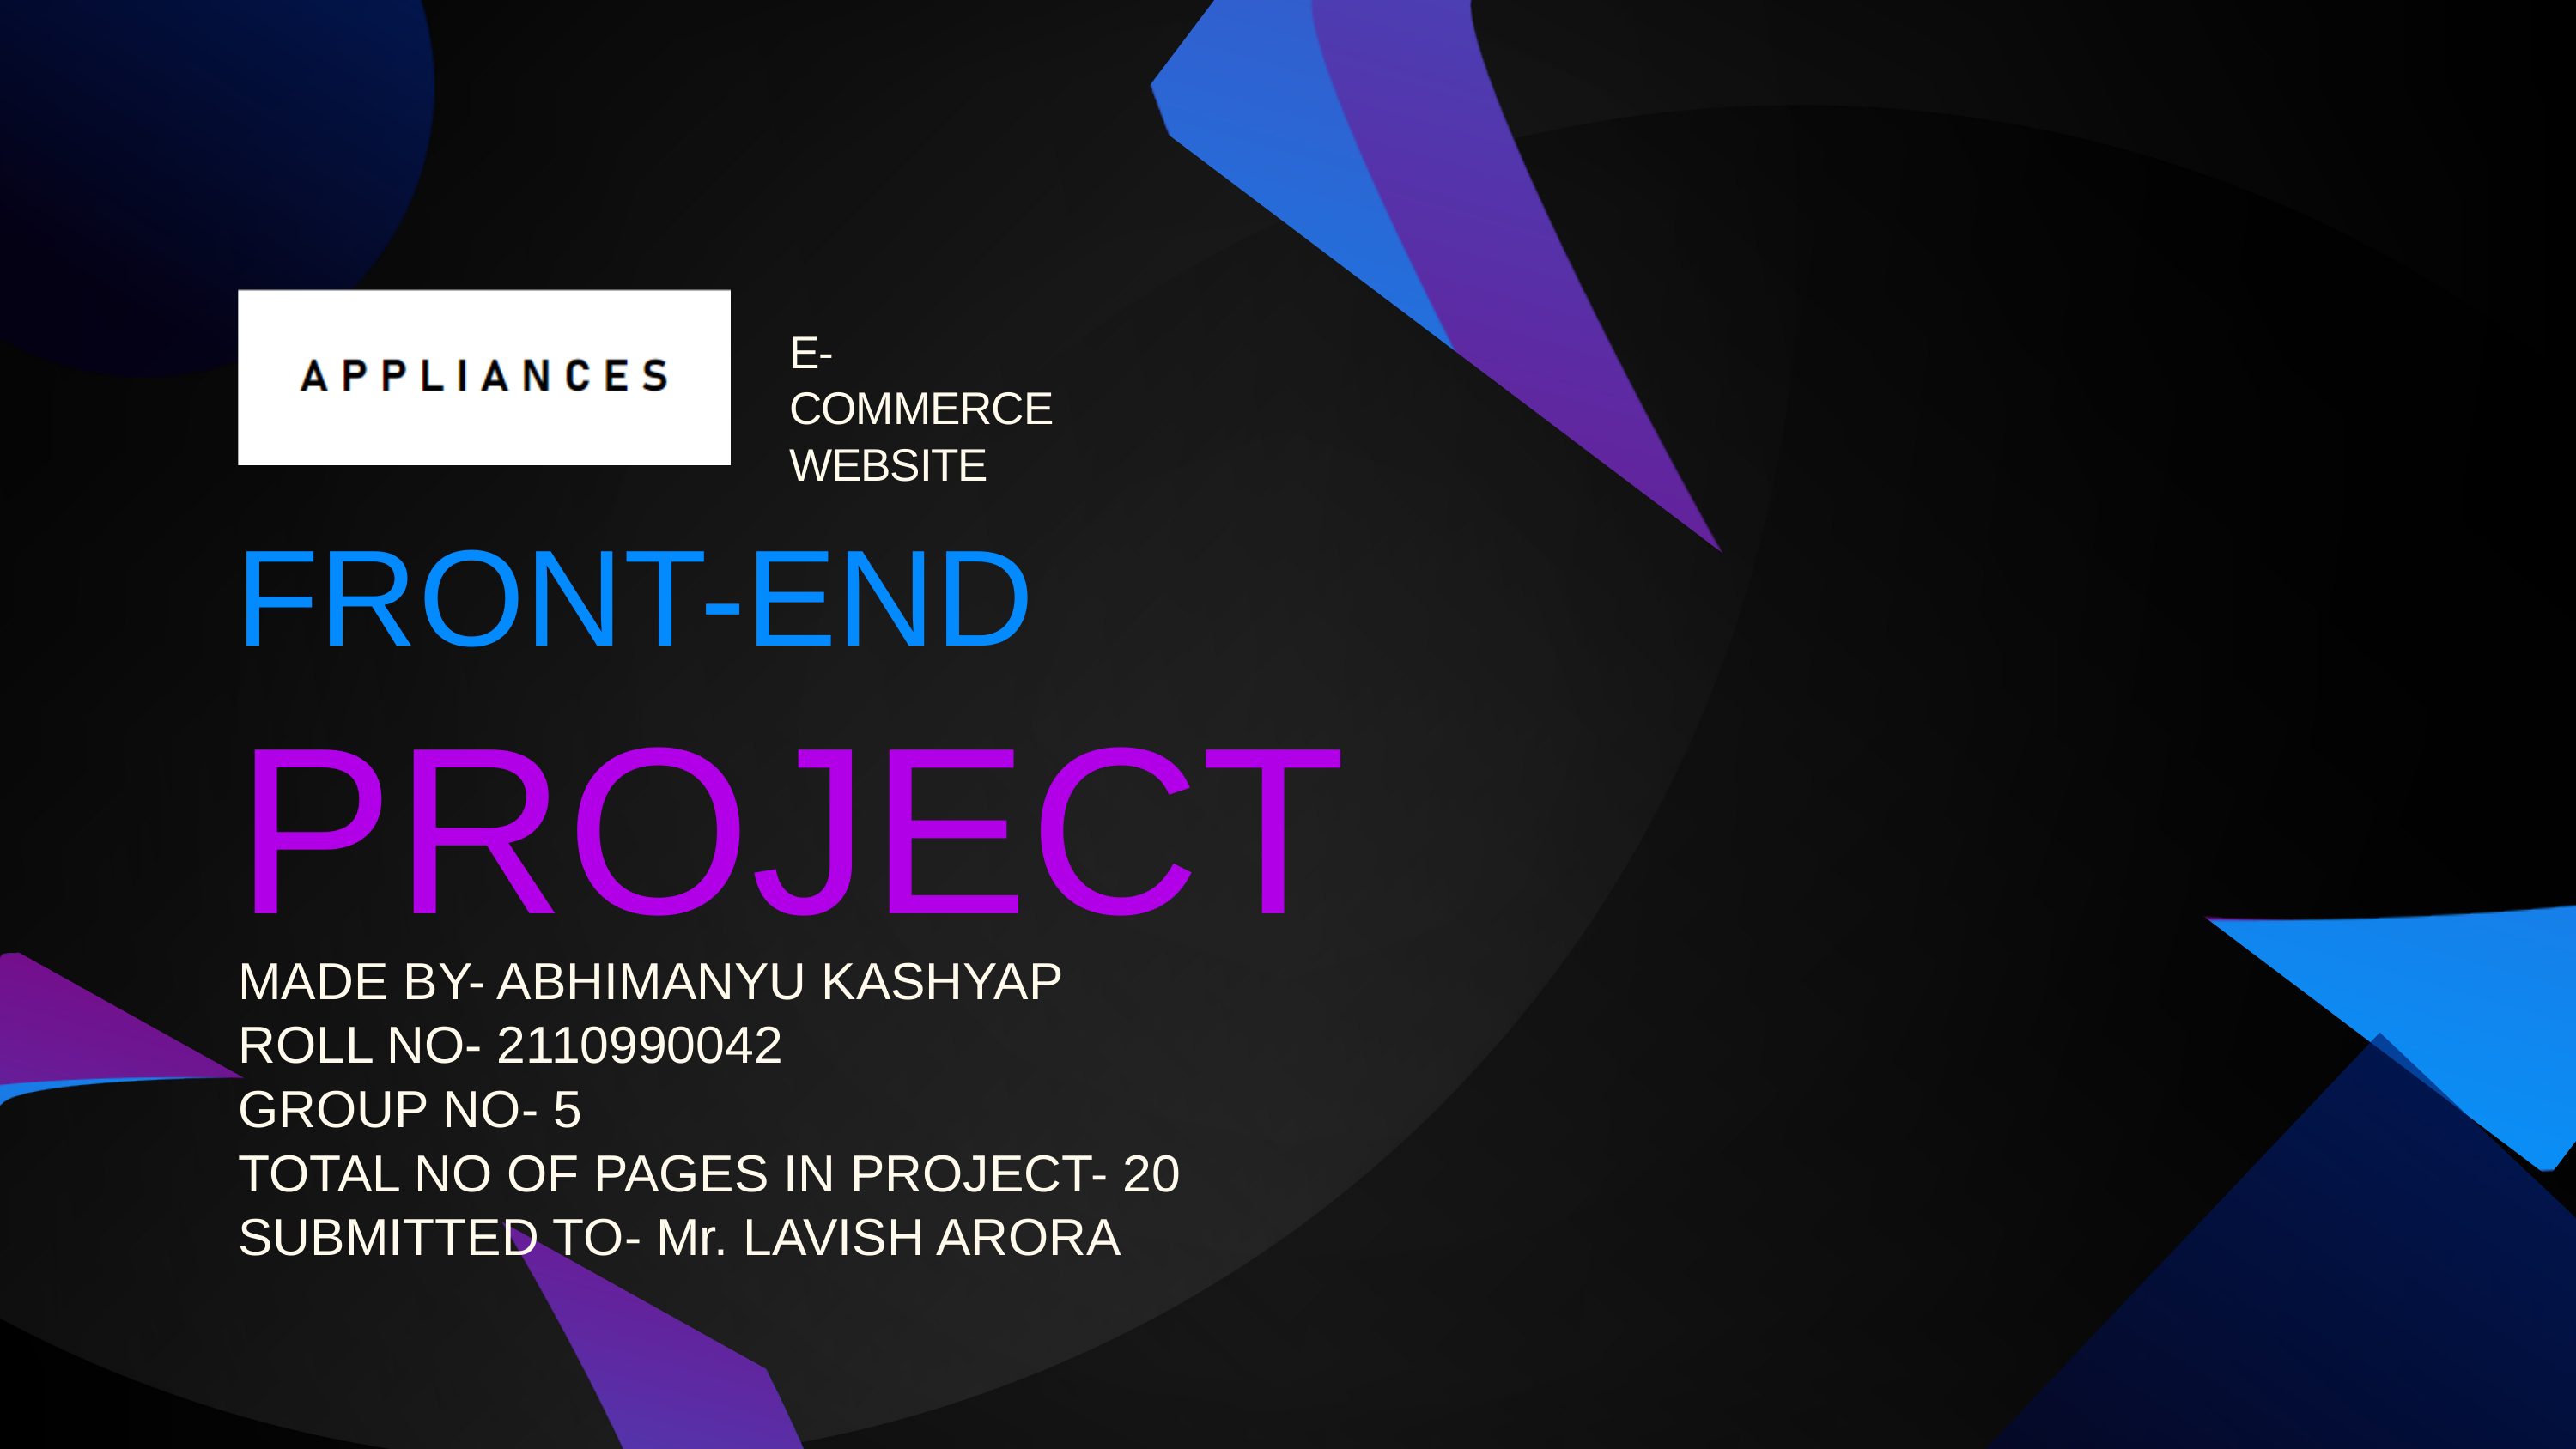

E-COMMERCE
WEBSITE
FRONT-END
PROJECT
MADE BY- ABHIMANYU KASHYAP
ROLL NO- 2110990042
GROUP NO- 5
TOTAL NO OF PAGES IN PROJECT- 20
SUBMITTED TO- Mr. LAVISH ARORA